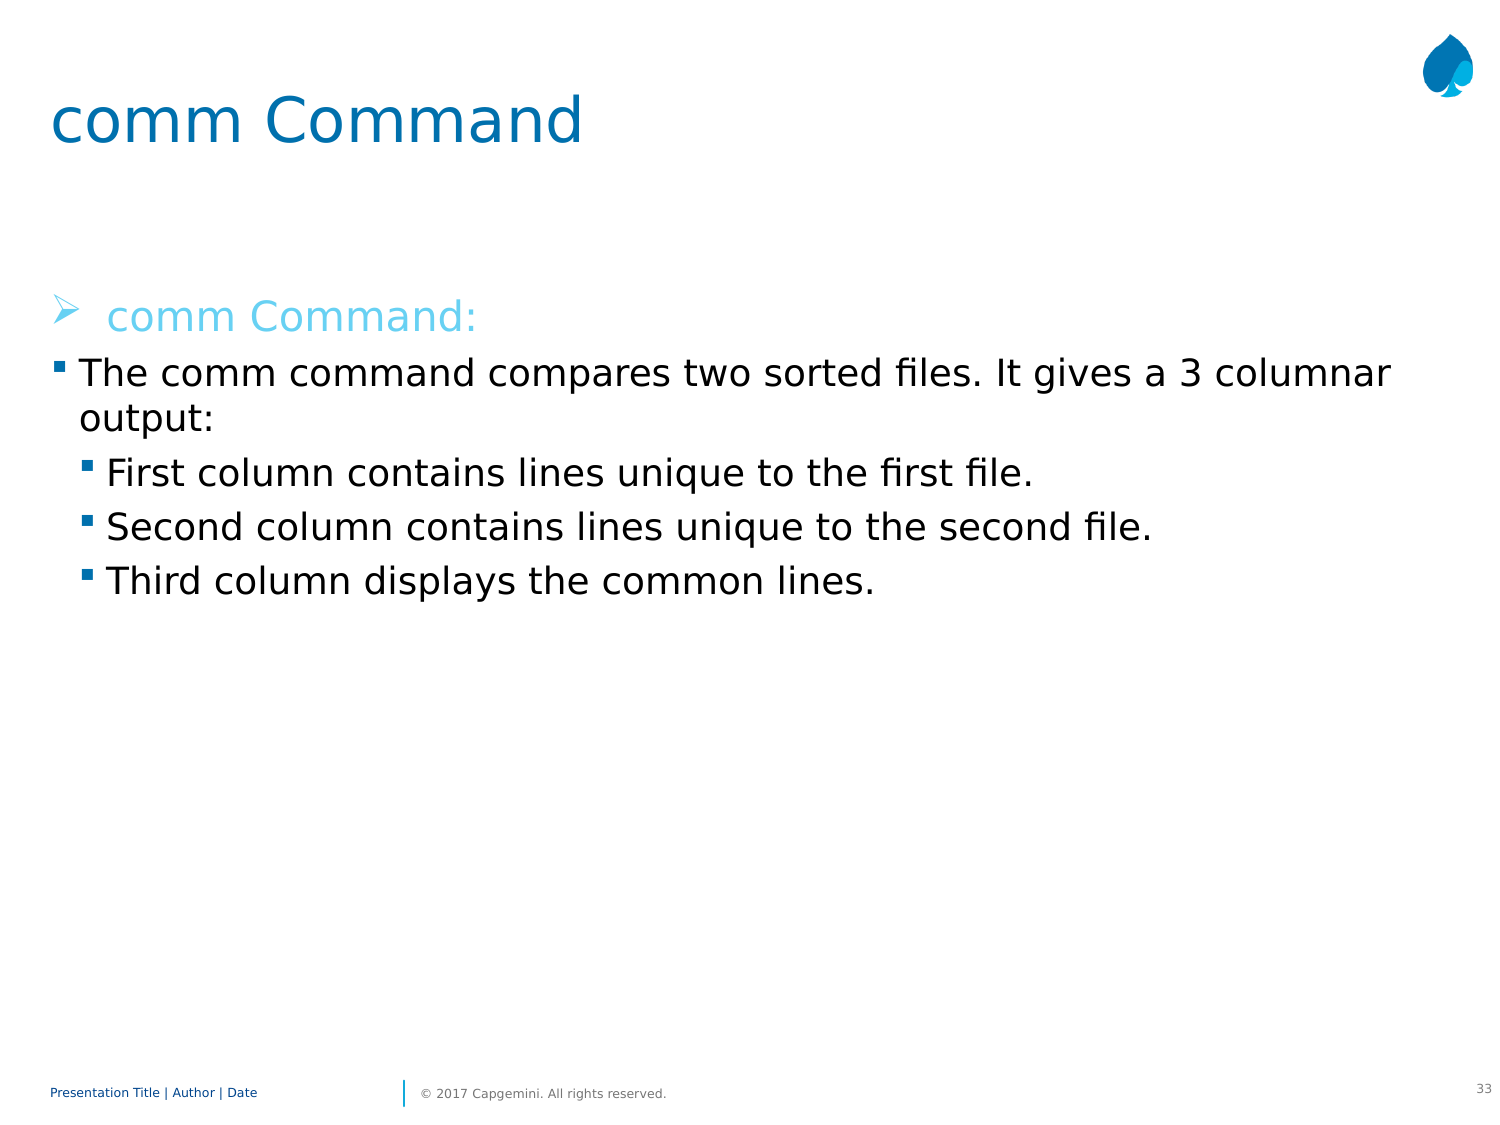

# comm Command

comm Command:
The comm command compares two sorted files. It gives a 3 columnar output:
First column contains lines unique to the first file.
Second column contains lines unique to the second file.
Third column displays the common lines.